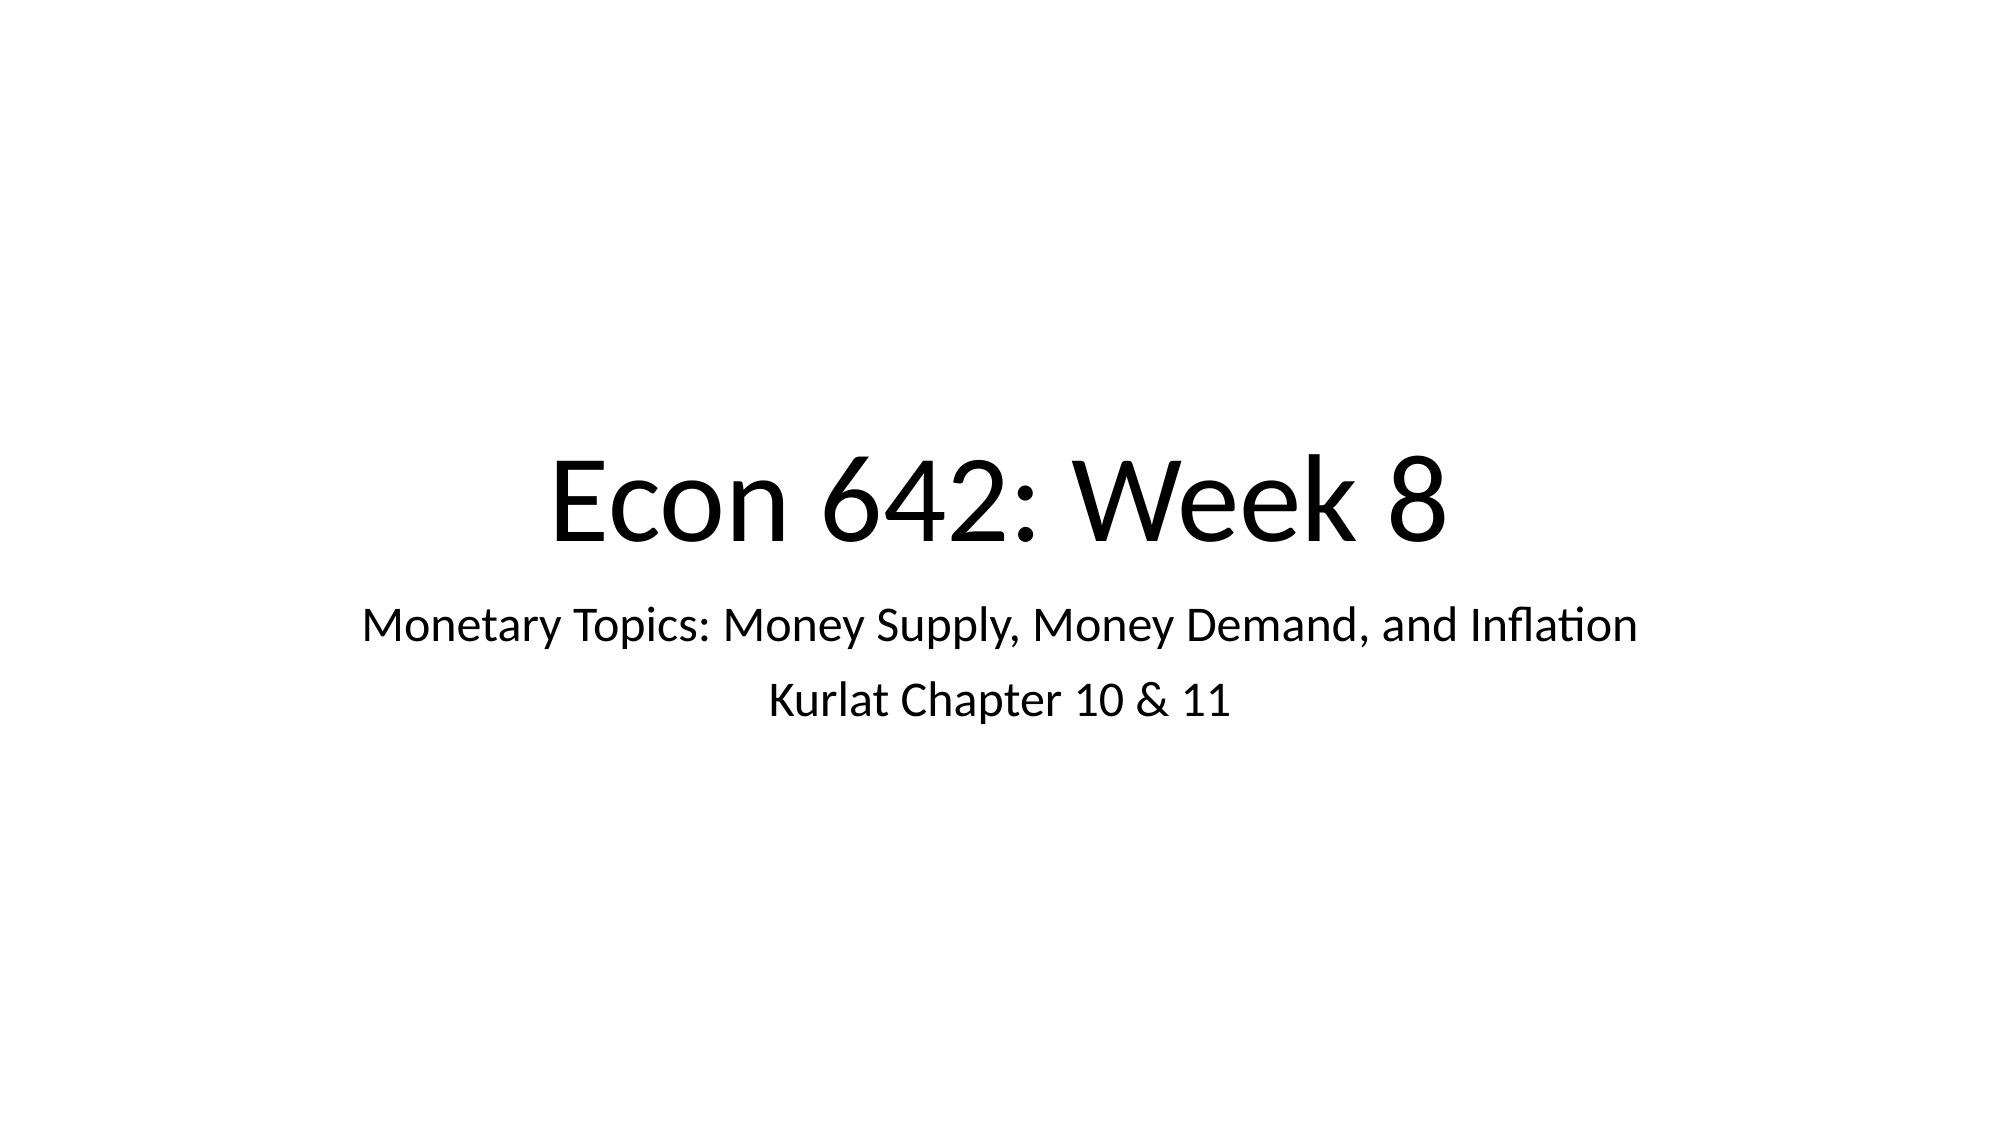

# Econ 642: Week 8
Monetary Topics: Money Supply, Money Demand, and Inflation
Kurlat Chapter 10 & 11